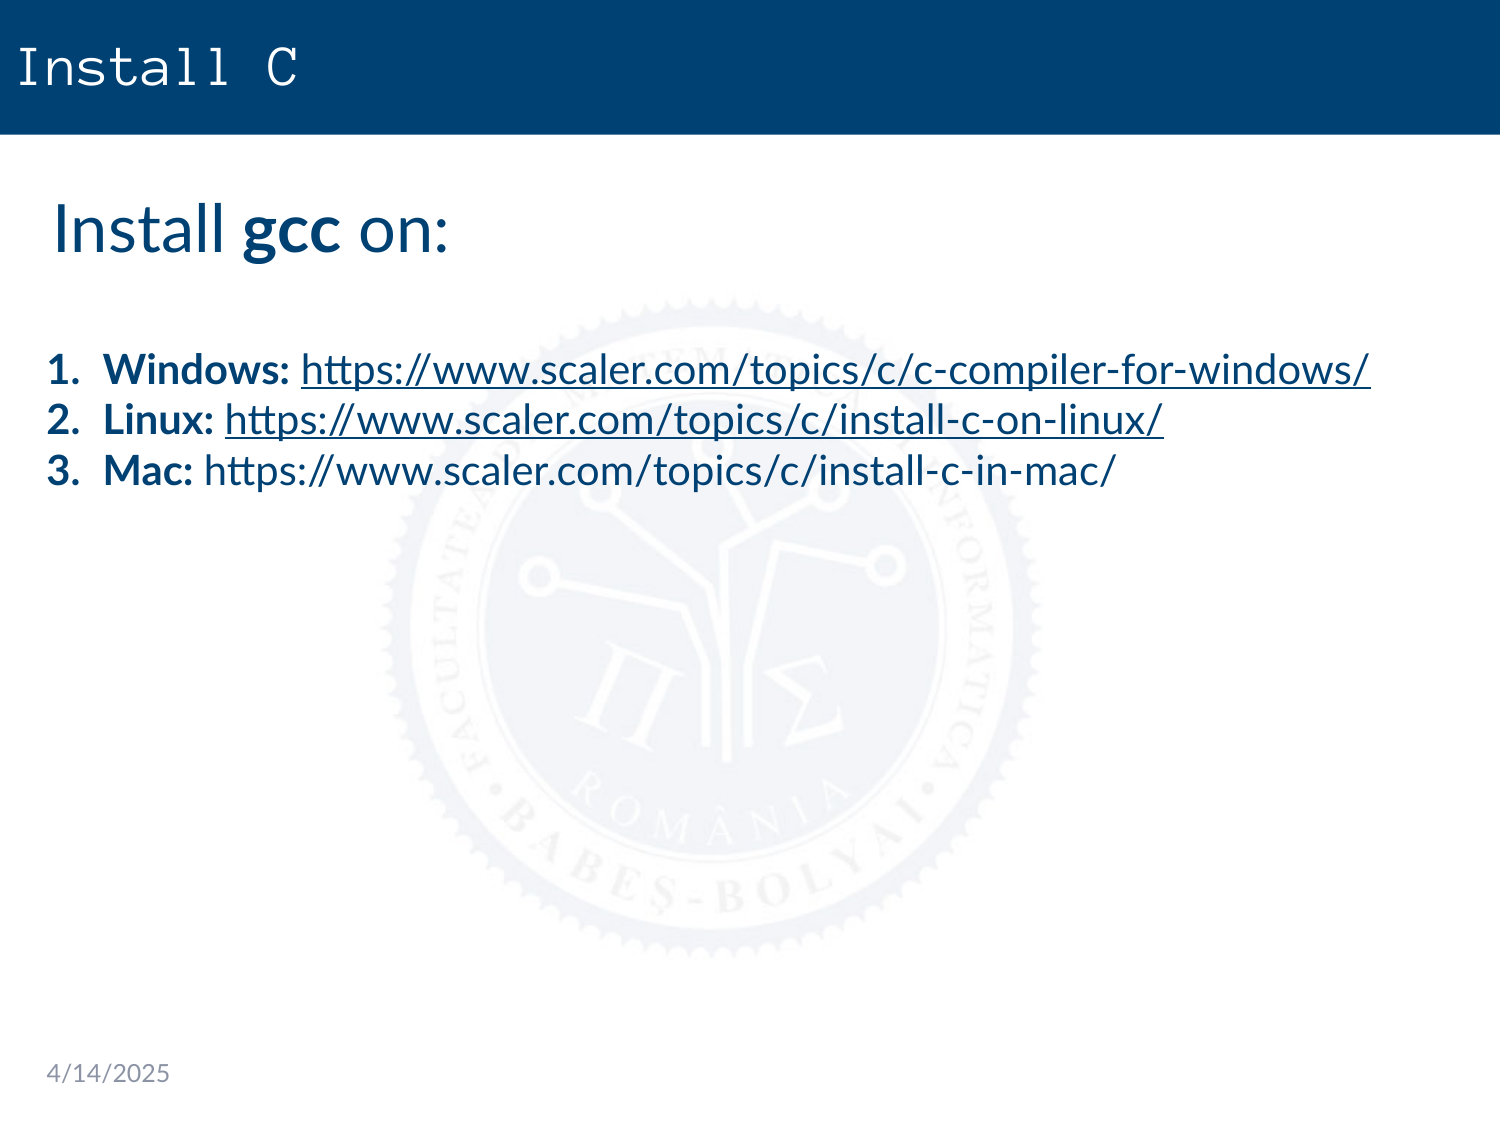

Install C
Install gcc on:
Windows: https://www.scaler.com/topics/c/c-compiler-for-windows/
Linux: https://www.scaler.com/topics/c/install-c-on-linux/
Mac: https://www.scaler.com/topics/c/install-c-in-mac/
4/14/2025
25